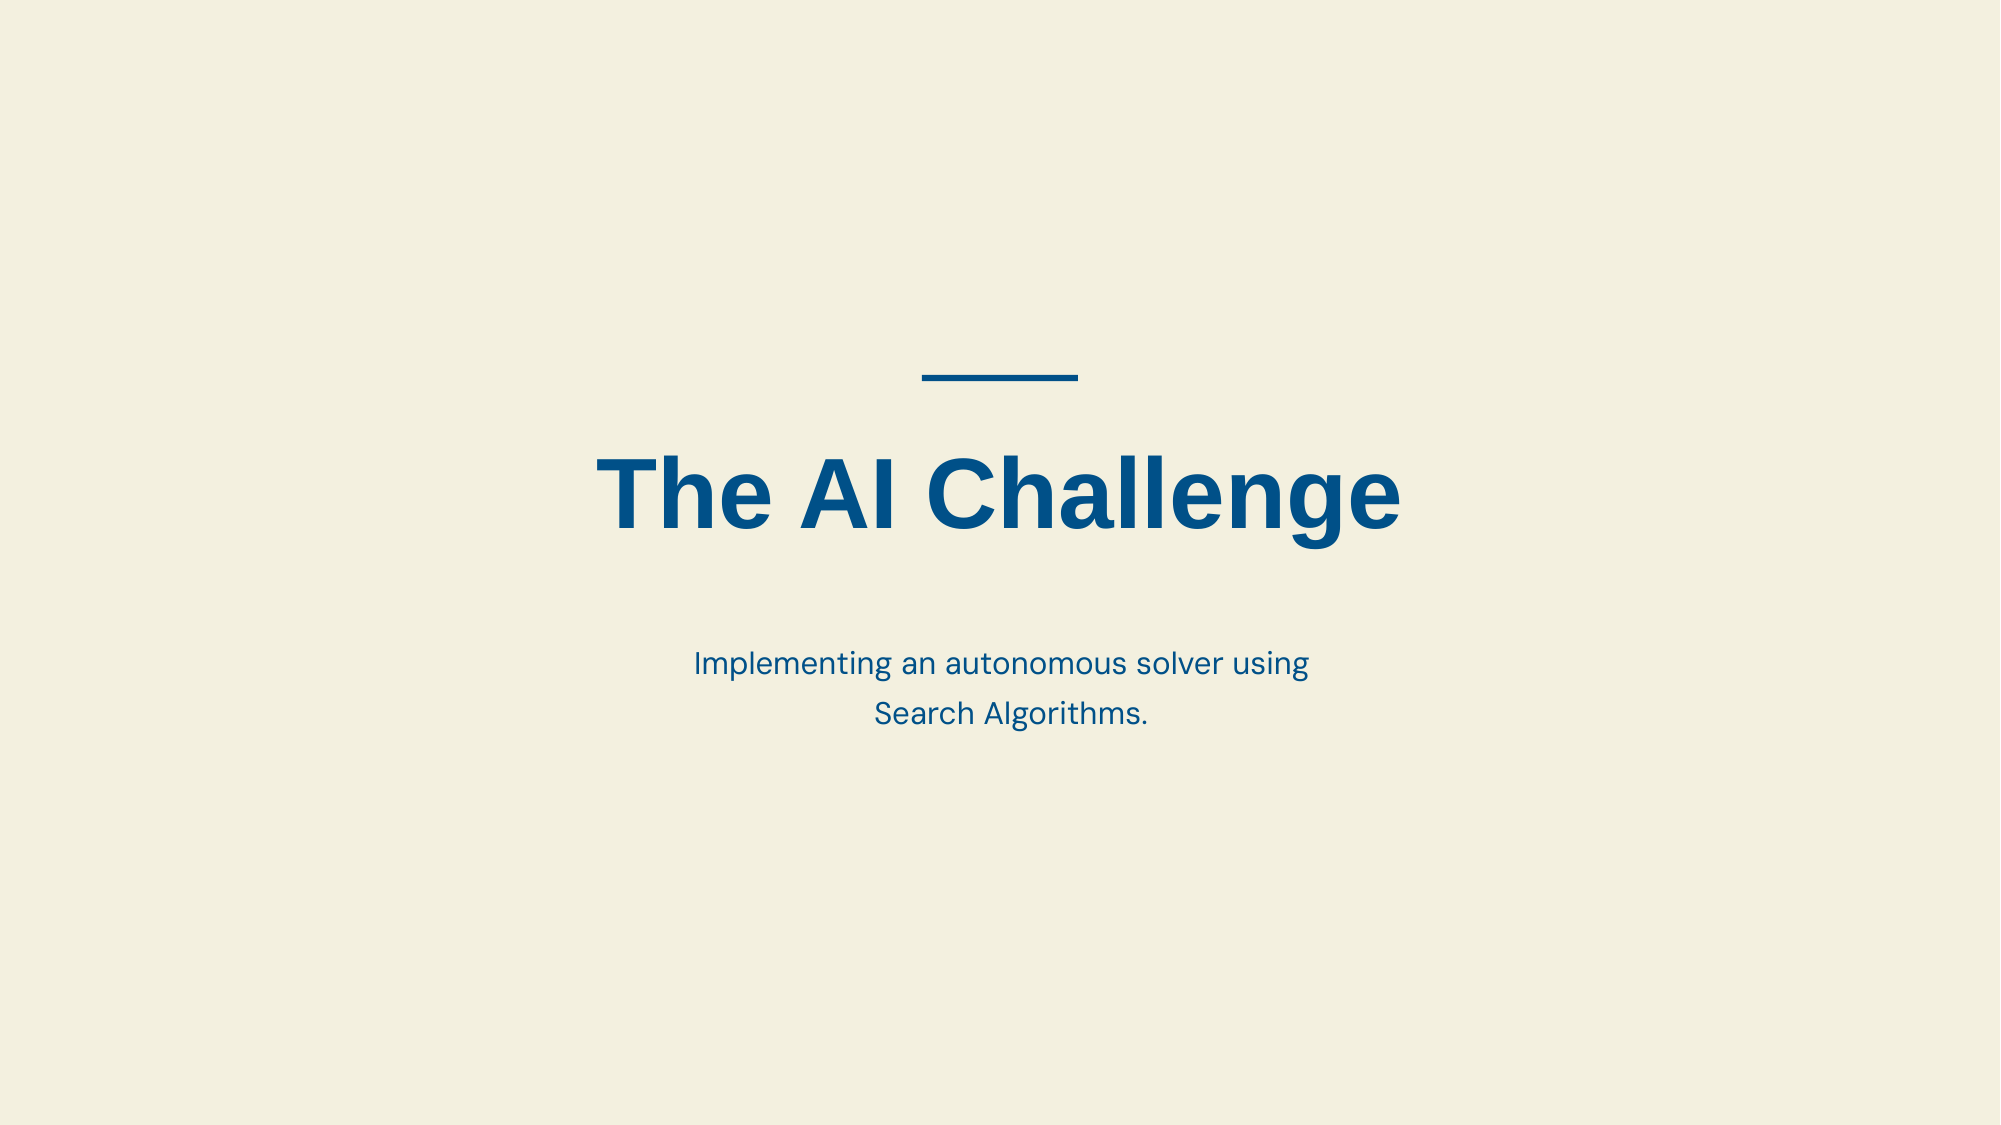

The AI Challenge
Implementing an autonomous solver using
 Search Algorithms.